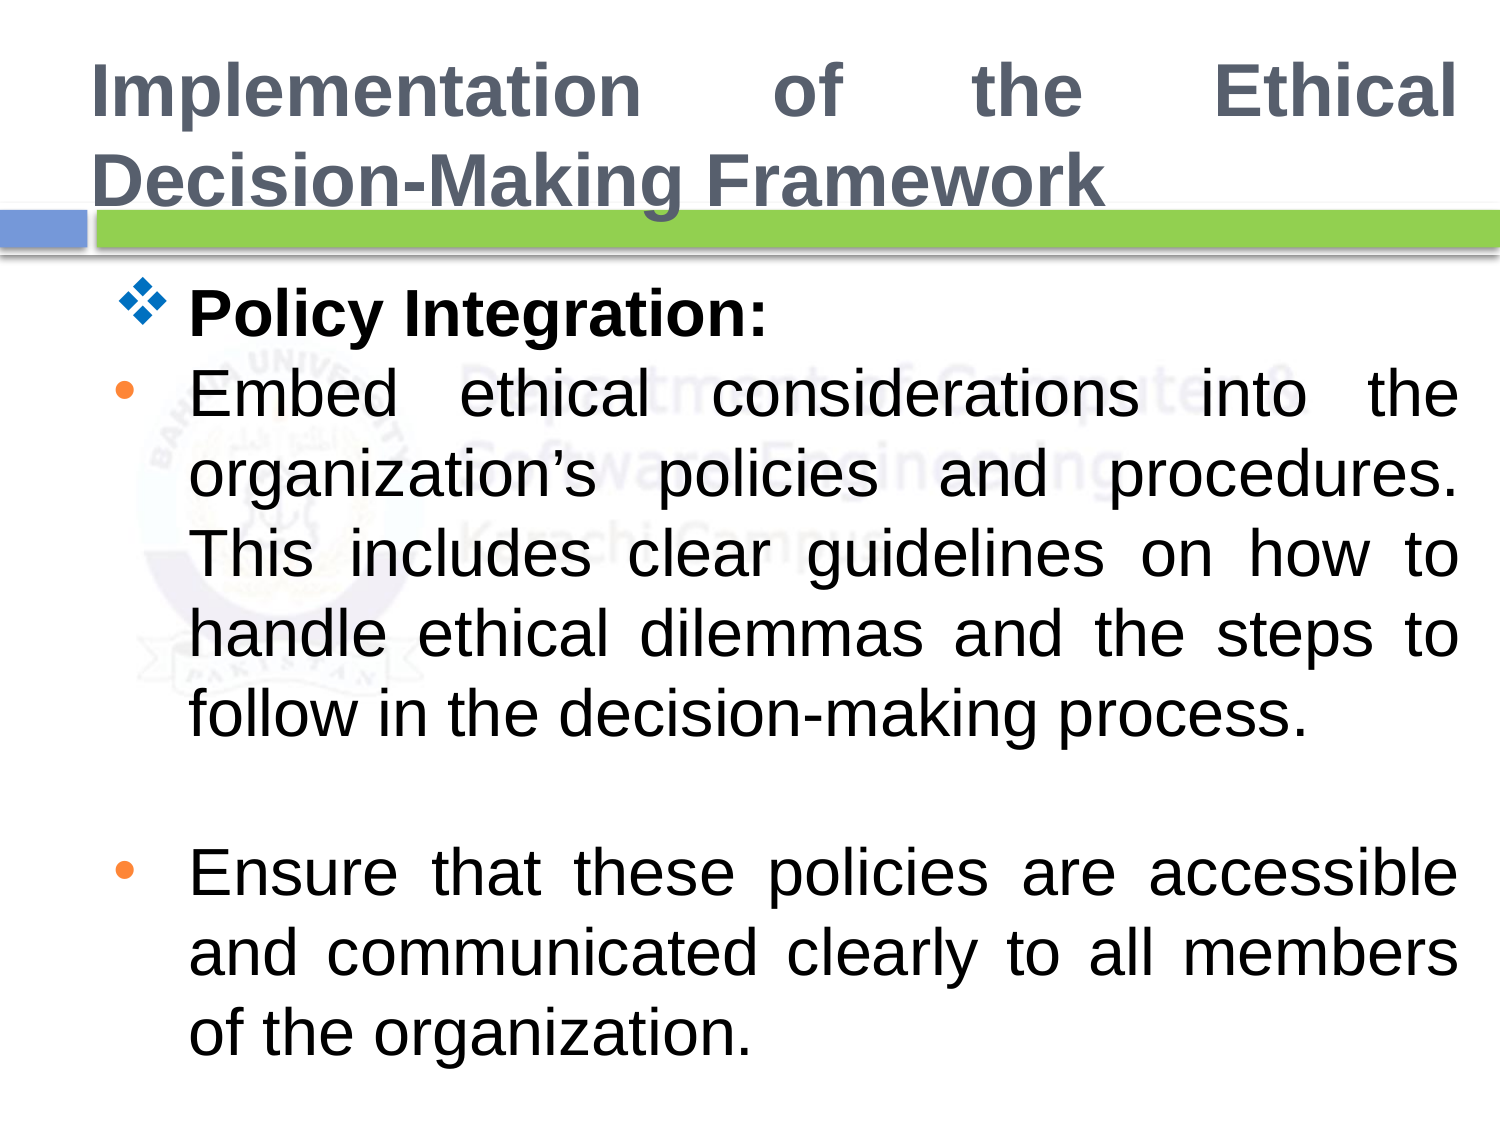

# Implementation of the Ethical Decision-Making Framework
Policy Integration:
Embed ethical considerations into the organization’s policies and procedures. This includes clear guidelines on how to handle ethical dilemmas and the steps to follow in the decision-making process.

Ensure that these policies are accessible and communicated clearly to all members of the organization.